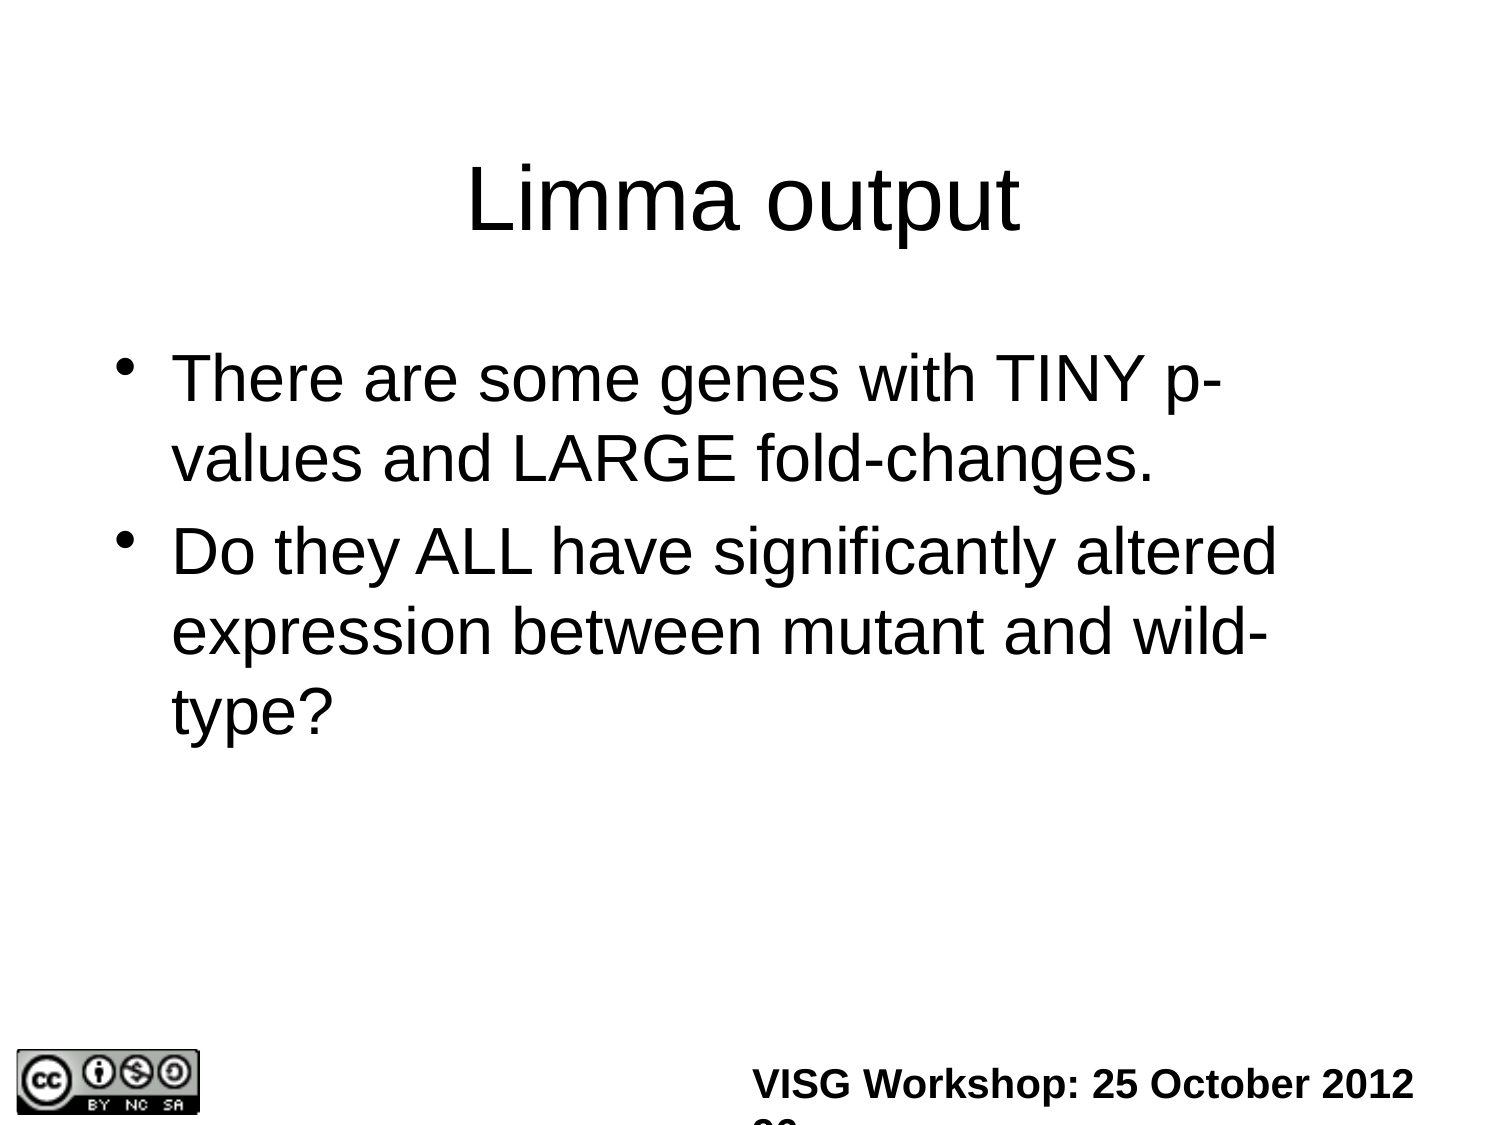

# Limma output
There are some genes with TINY p-values and LARGE fold-changes.
Do they ALL have significantly altered expression between mutant and wild-type?